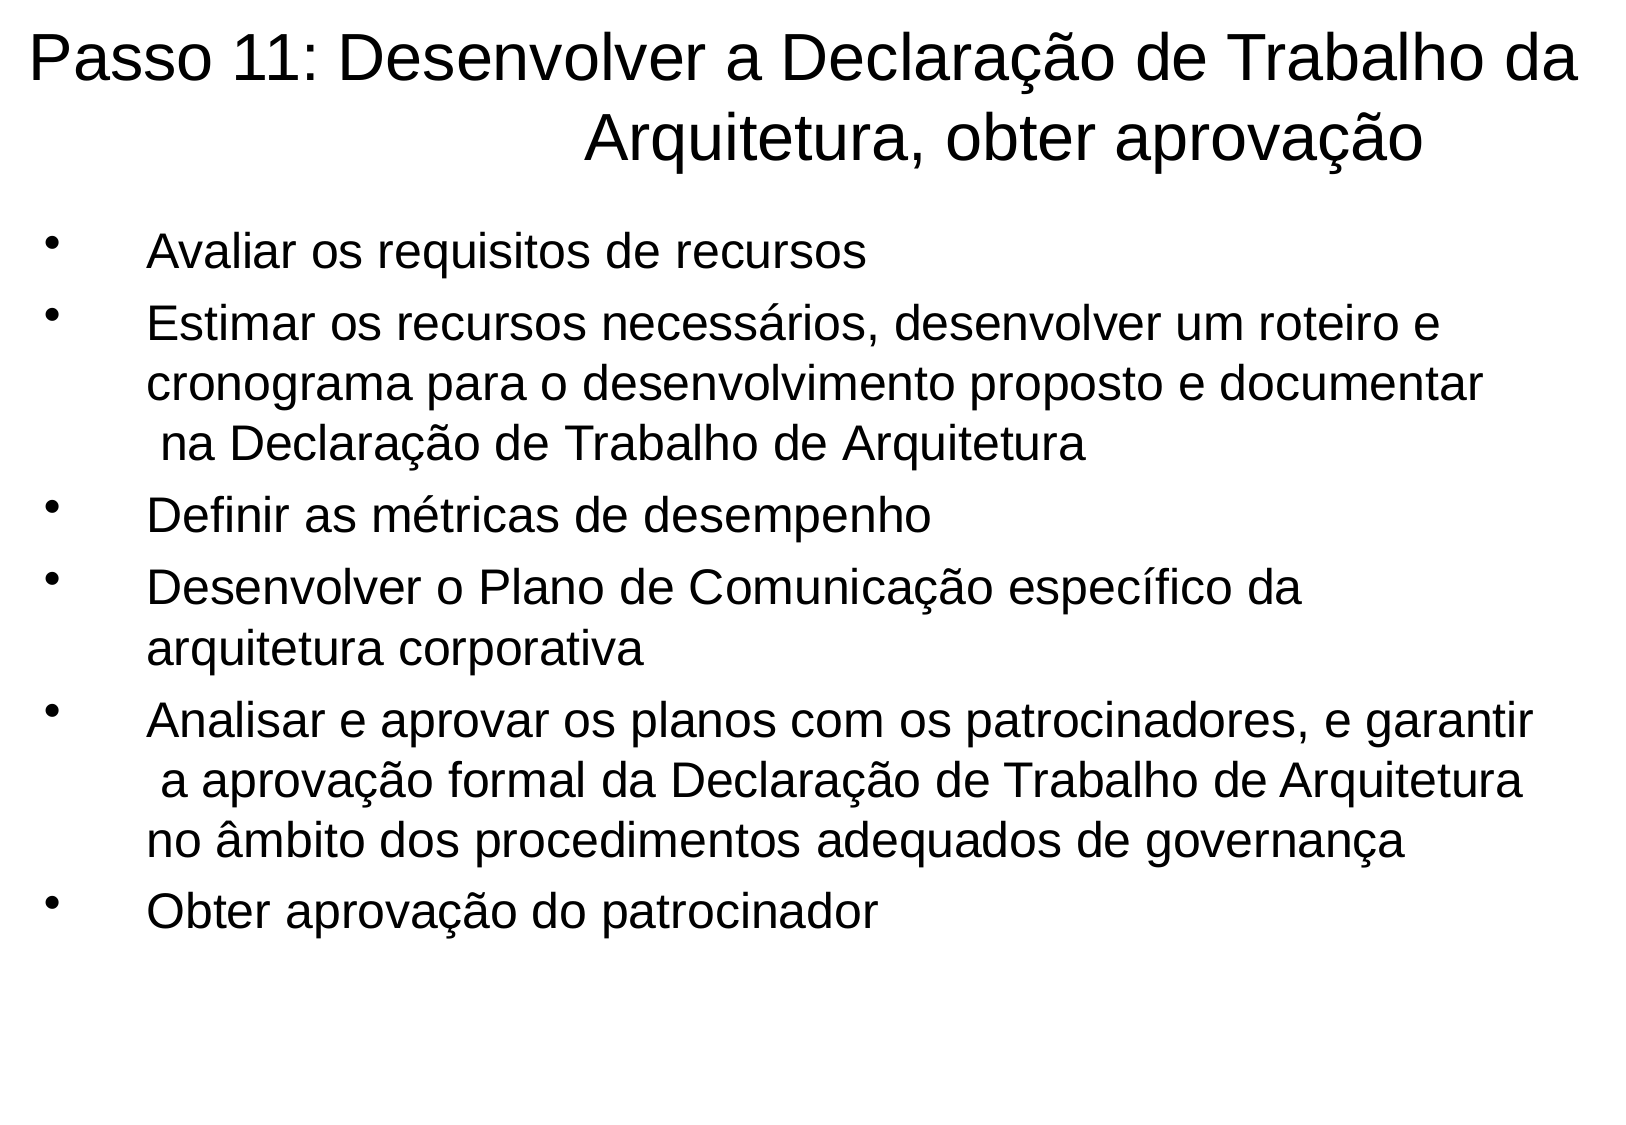

# Passo 11: Desenvolver a Declaração de Trabalho da  Arquitetura, obter aprovação
Avaliar os requisitos de recursos
Estimar os recursos necessários, desenvolver um roteiro e  cronograma para o desenvolvimento proposto e documentar  na Declaração de Trabalho de Arquitetura
Definir as métricas de desempenho
Desenvolver o Plano de Comunicação específico da
arquitetura corporativa
Analisar e aprovar os planos com os patrocinadores, e garantir  a aprovação formal da Declaração de Trabalho de Arquitetura  no âmbito dos procedimentos adequados de governança
Obter aprovação do patrocinador